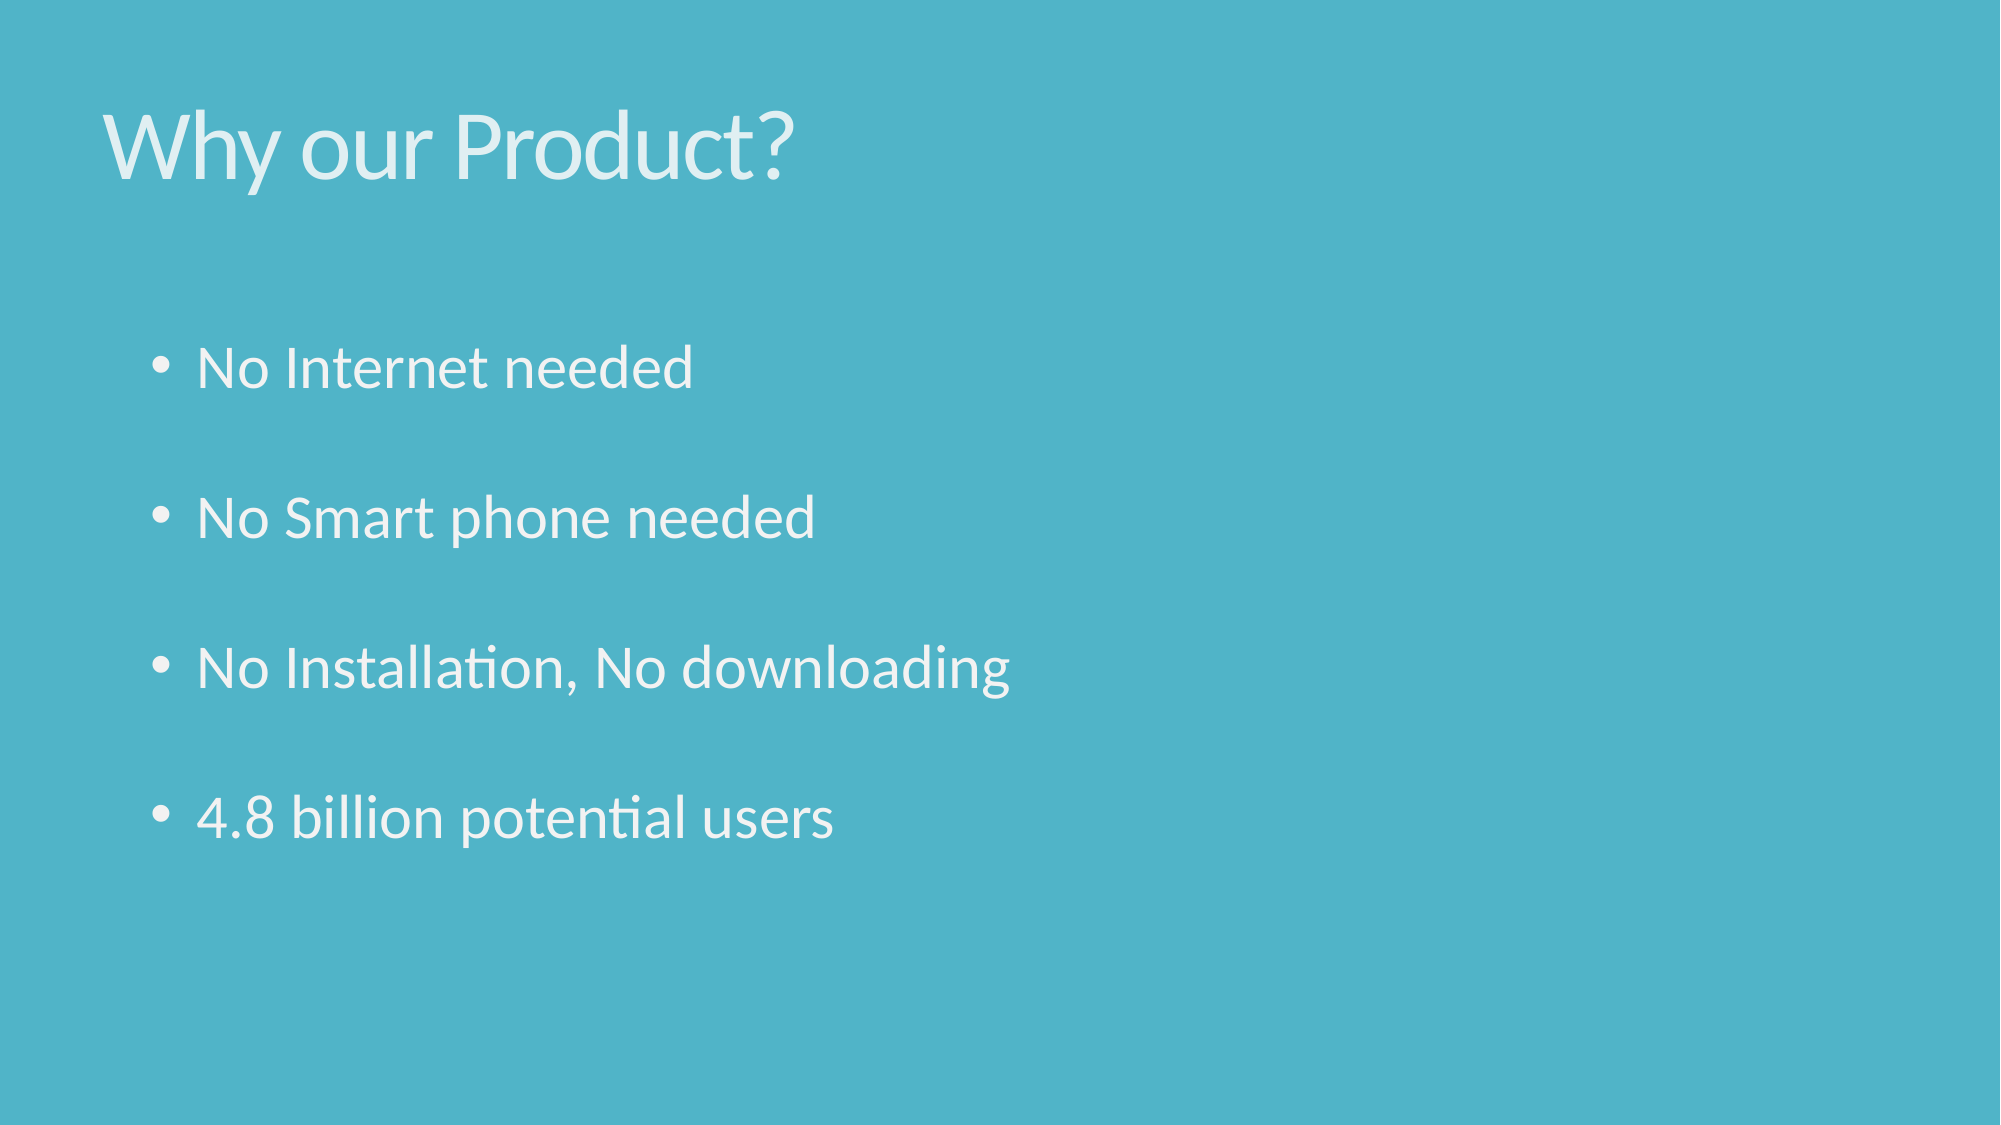

# Why our Product?
No Internet needed

No Smart phone needed

No Installation, No downloading

4.8 billion potential users